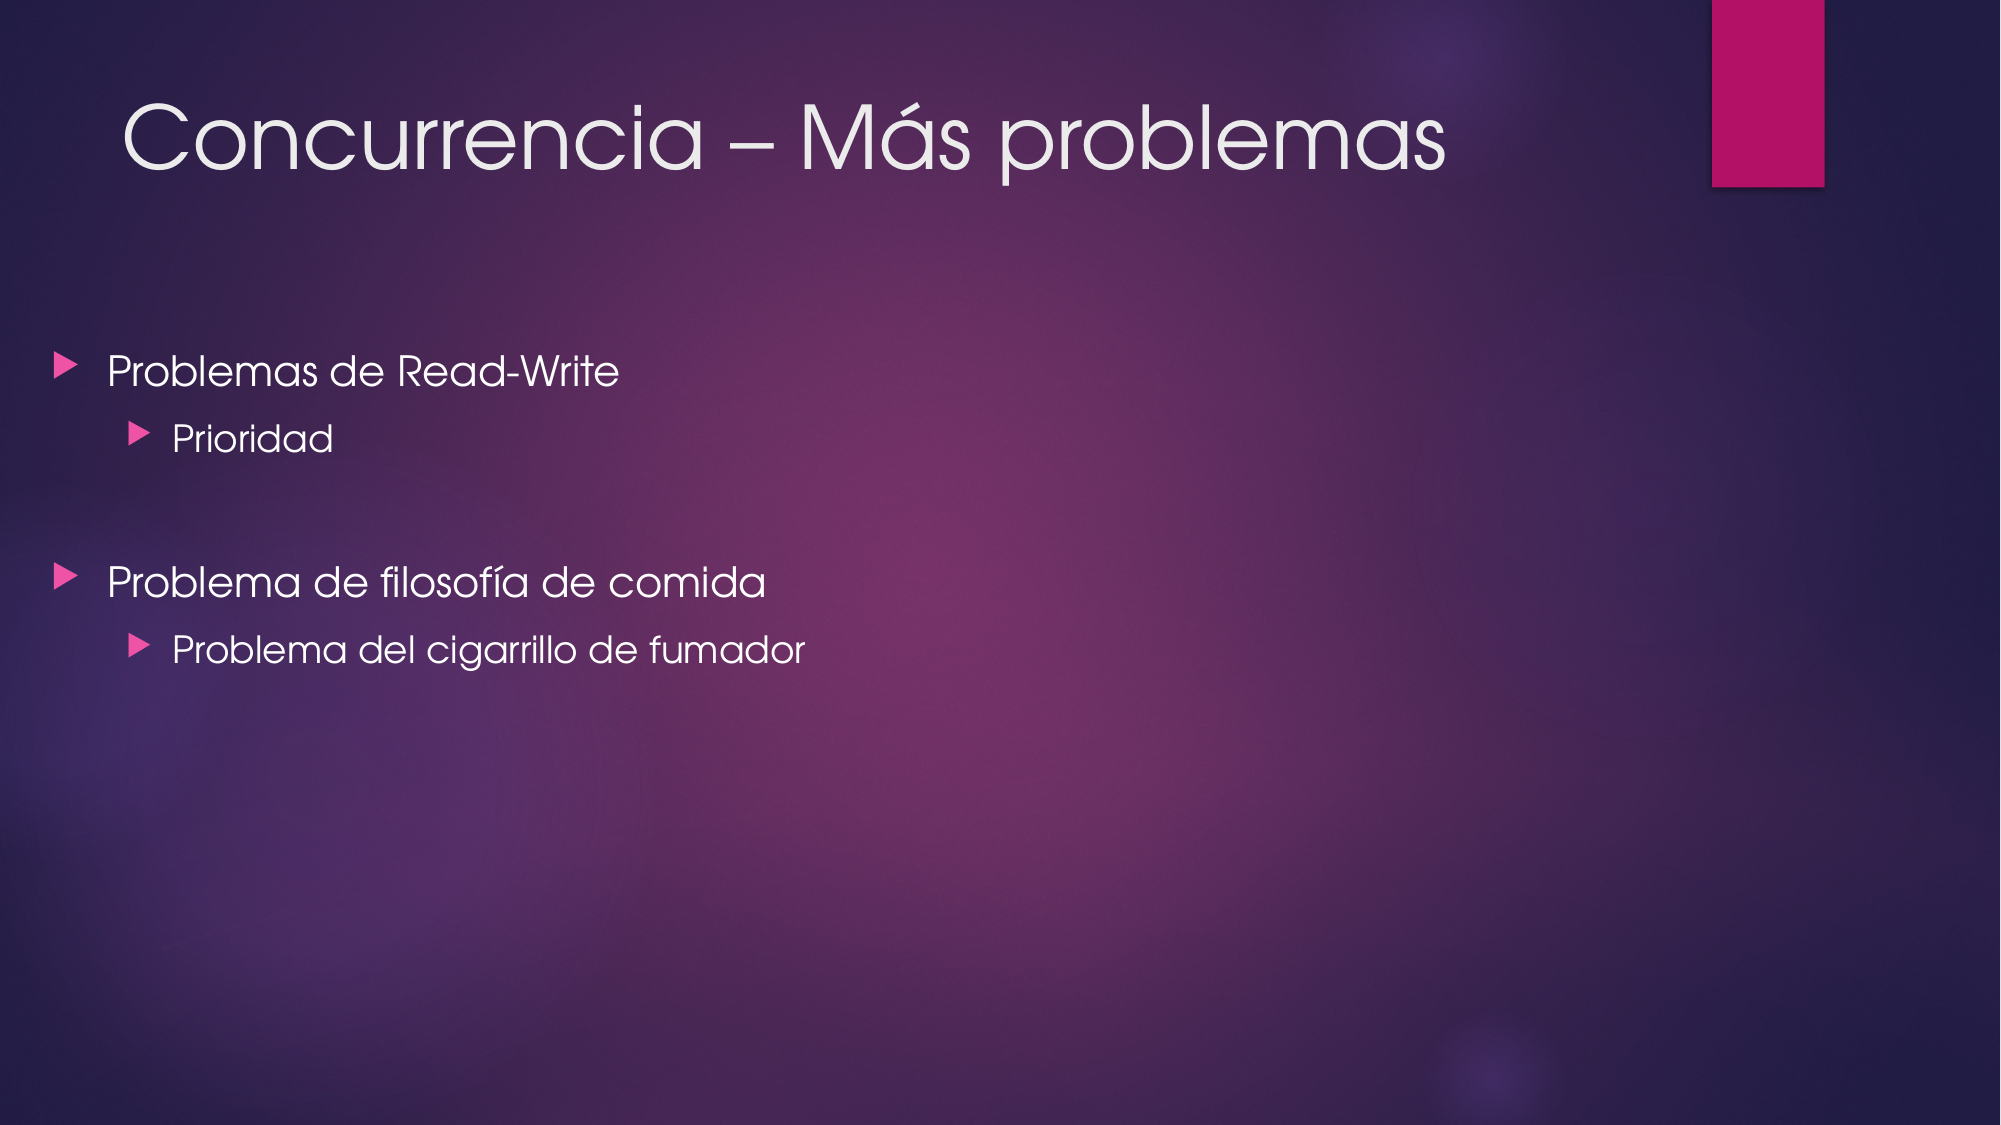

# Concurrencia – Más problemas
Problemas de Read-Write
Prioridad

Problema de filosofía de comida
Problema del cigarrillo de fumador